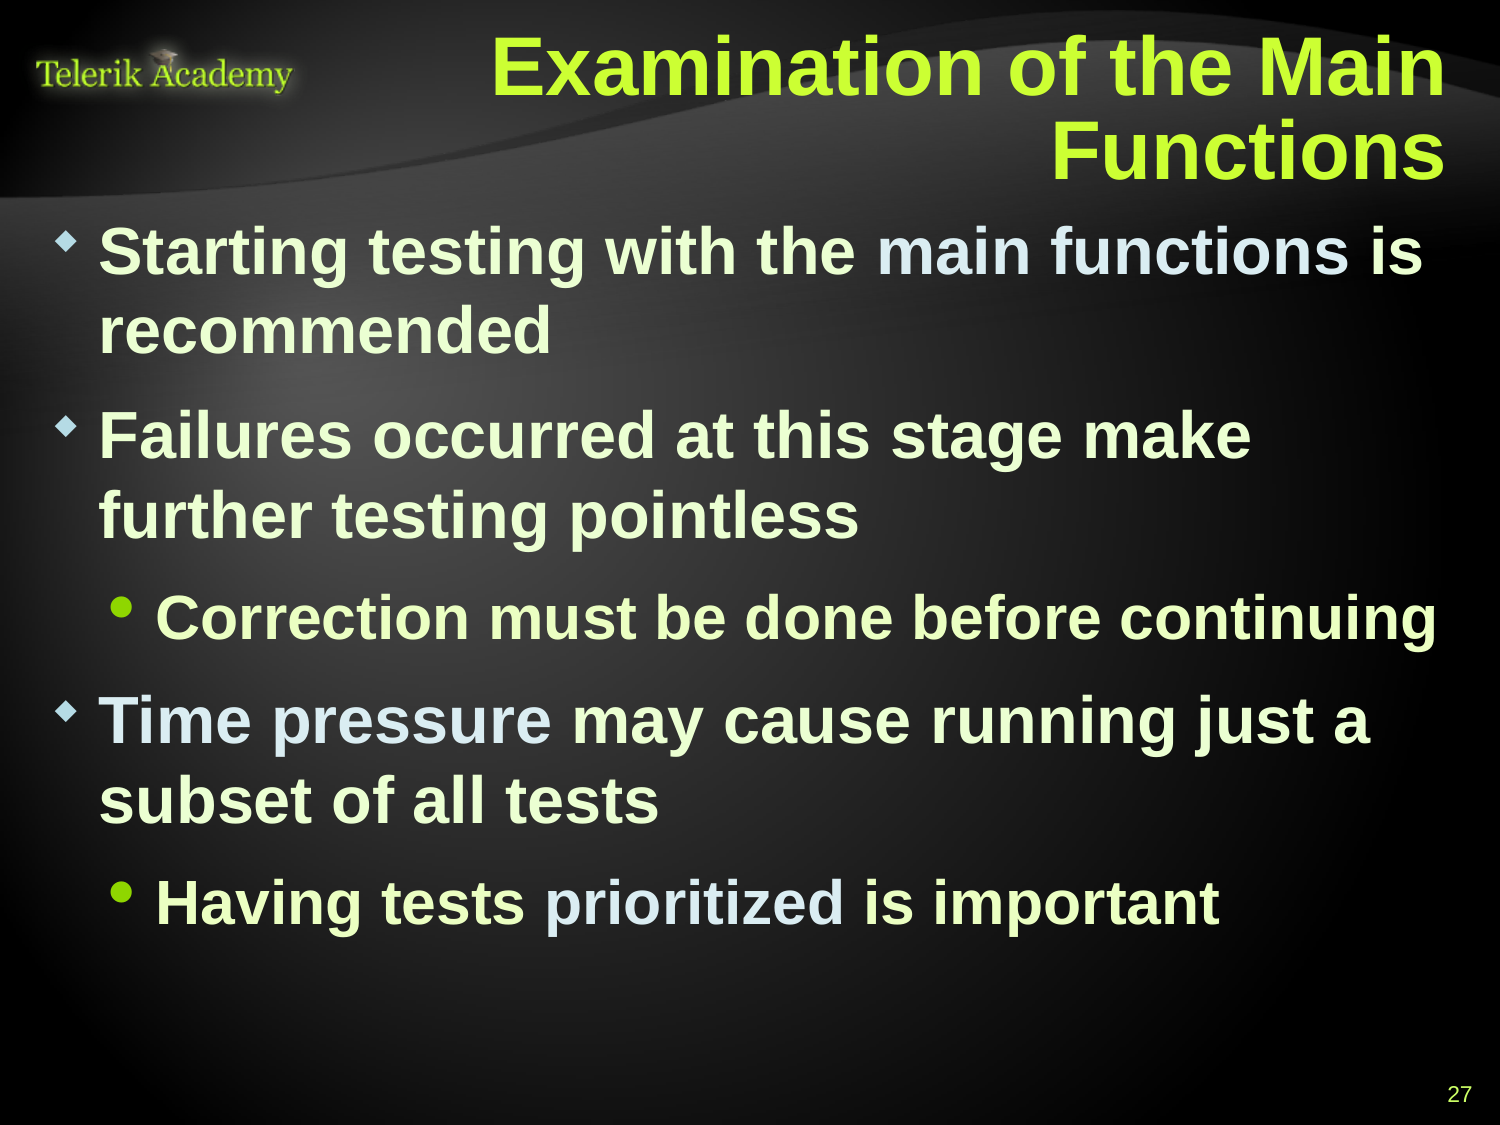

# Examination of the Main Functions
Starting testing with the main functions is recommended
Failures occurred at this stage make further testing pointless
Correction must be done before continuing
Time pressure may cause running just a subset of all tests
Having tests prioritized is important
27